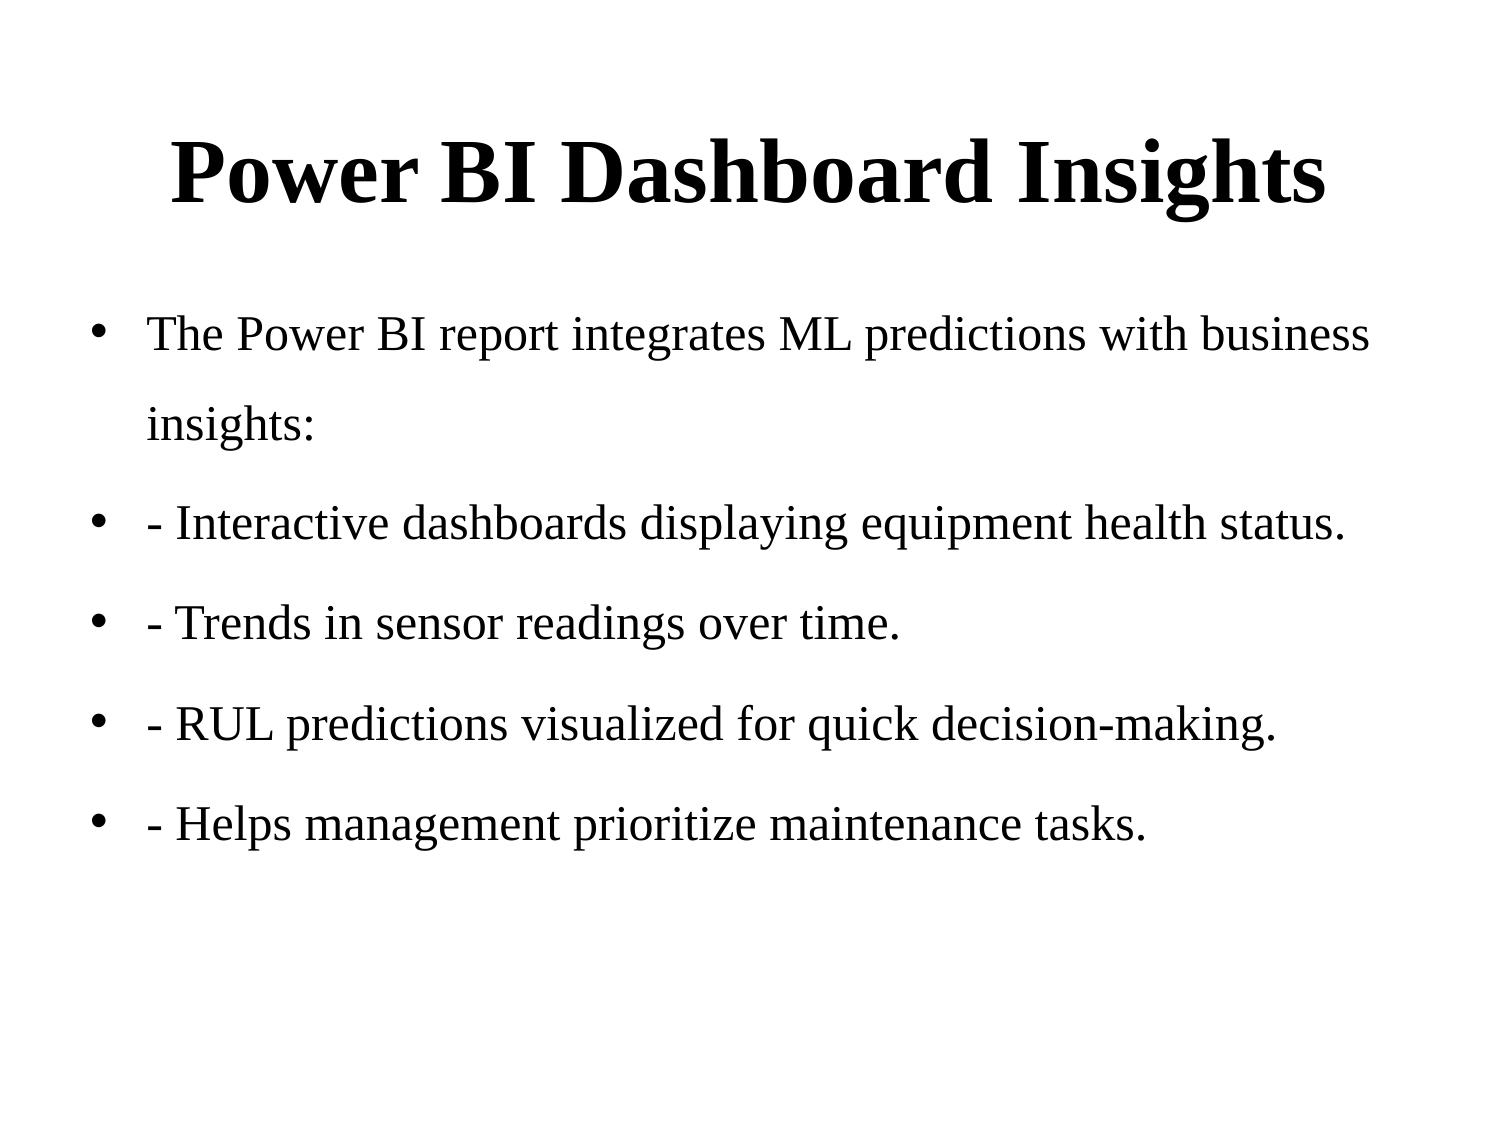

# Power BI Dashboard Insights
The Power BI report integrates ML predictions with business insights:
- Interactive dashboards displaying equipment health status.
- Trends in sensor readings over time.
- RUL predictions visualized for quick decision-making.
- Helps management prioritize maintenance tasks.